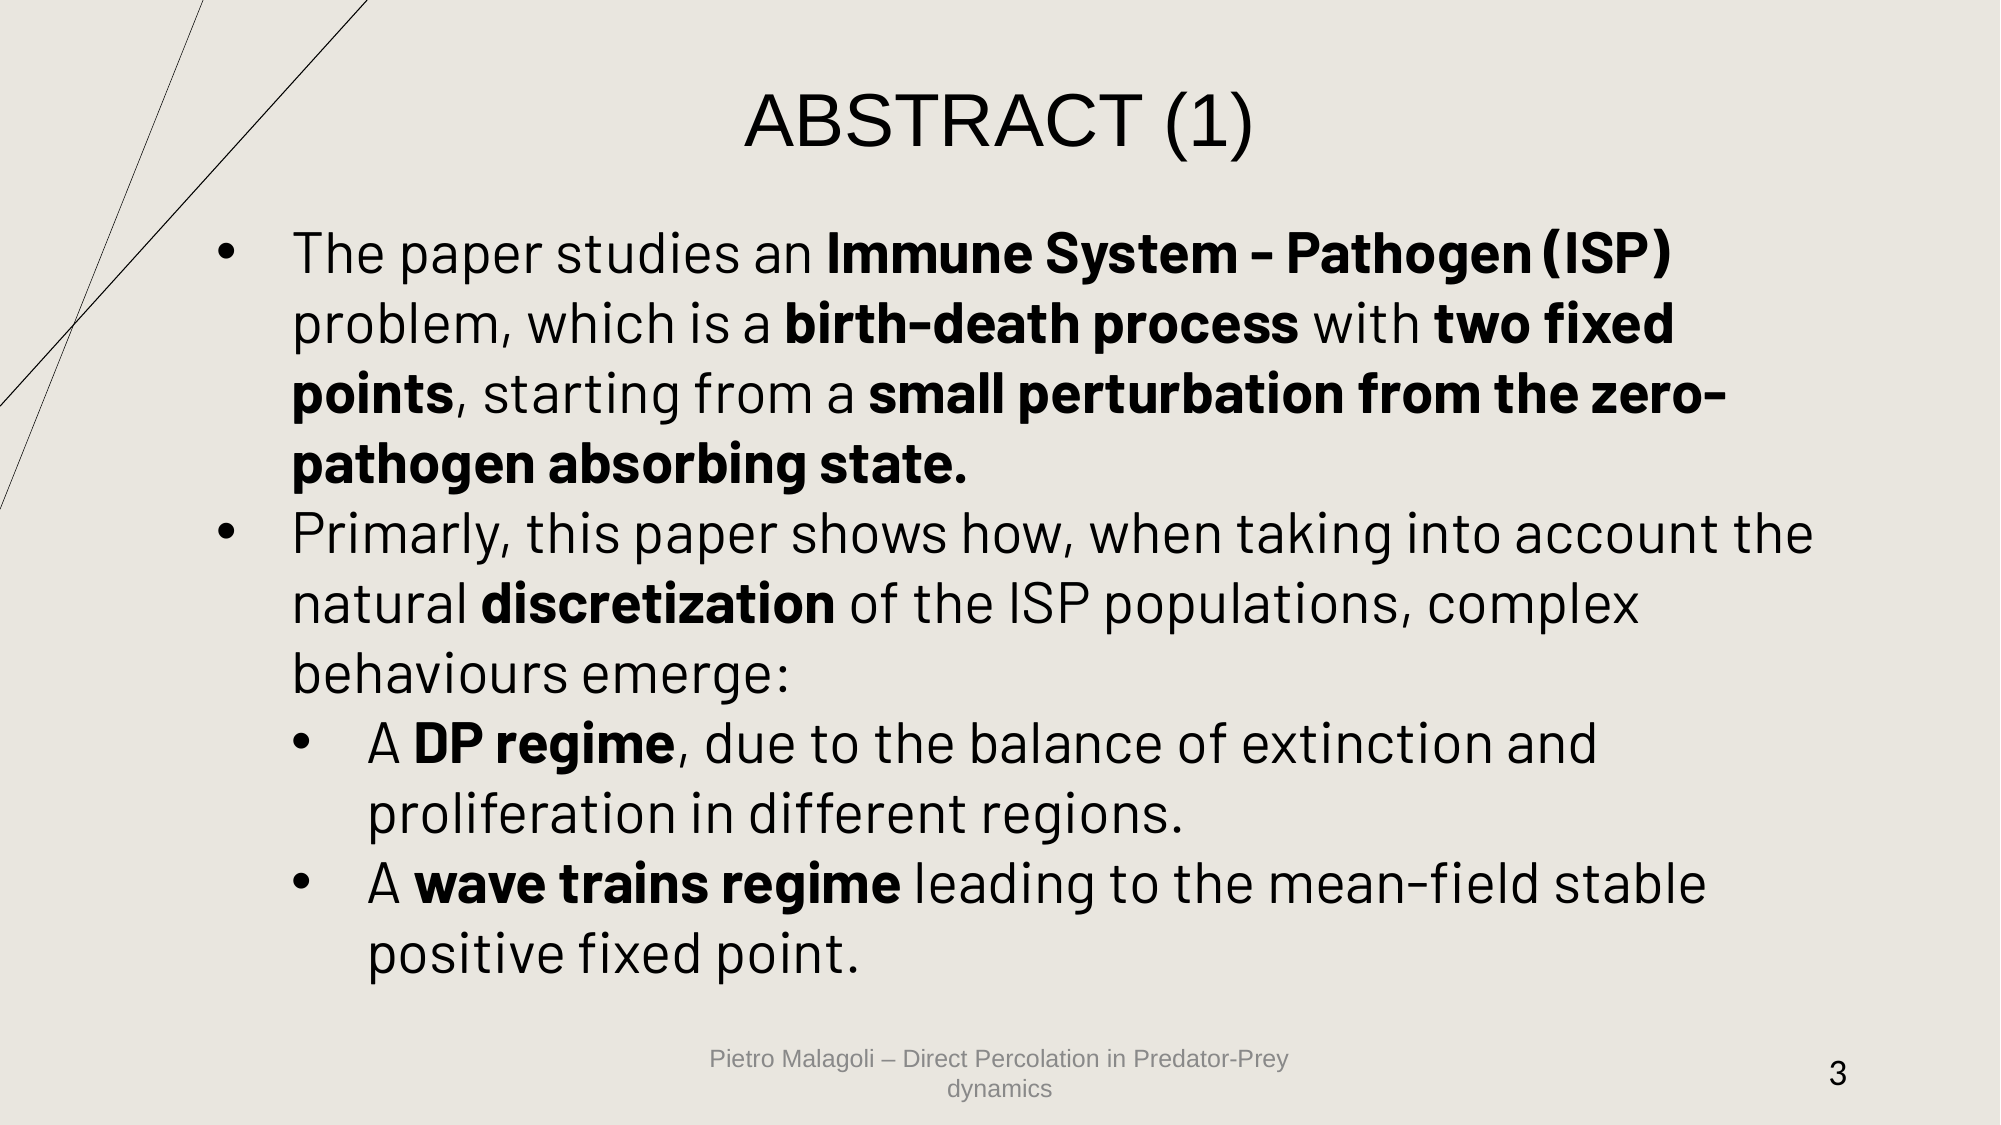

ABSTRACT (1)
The paper studies an Immune System - Pathogen (ISP) problem, which is a birth-death process with two fixed points, starting from a small perturbation from the zero-pathogen absorbing state.
Primarly, this paper shows how, when taking into account the natural discretization of the ISP populations, complex behaviours emerge:
A DP regime, due to the balance of extinction and proliferation in different regions.
A wave trains regime leading to the mean-field stable positive fixed point.
3
Pietro Malagoli – Direct Percolation in Predator-Prey dynamics